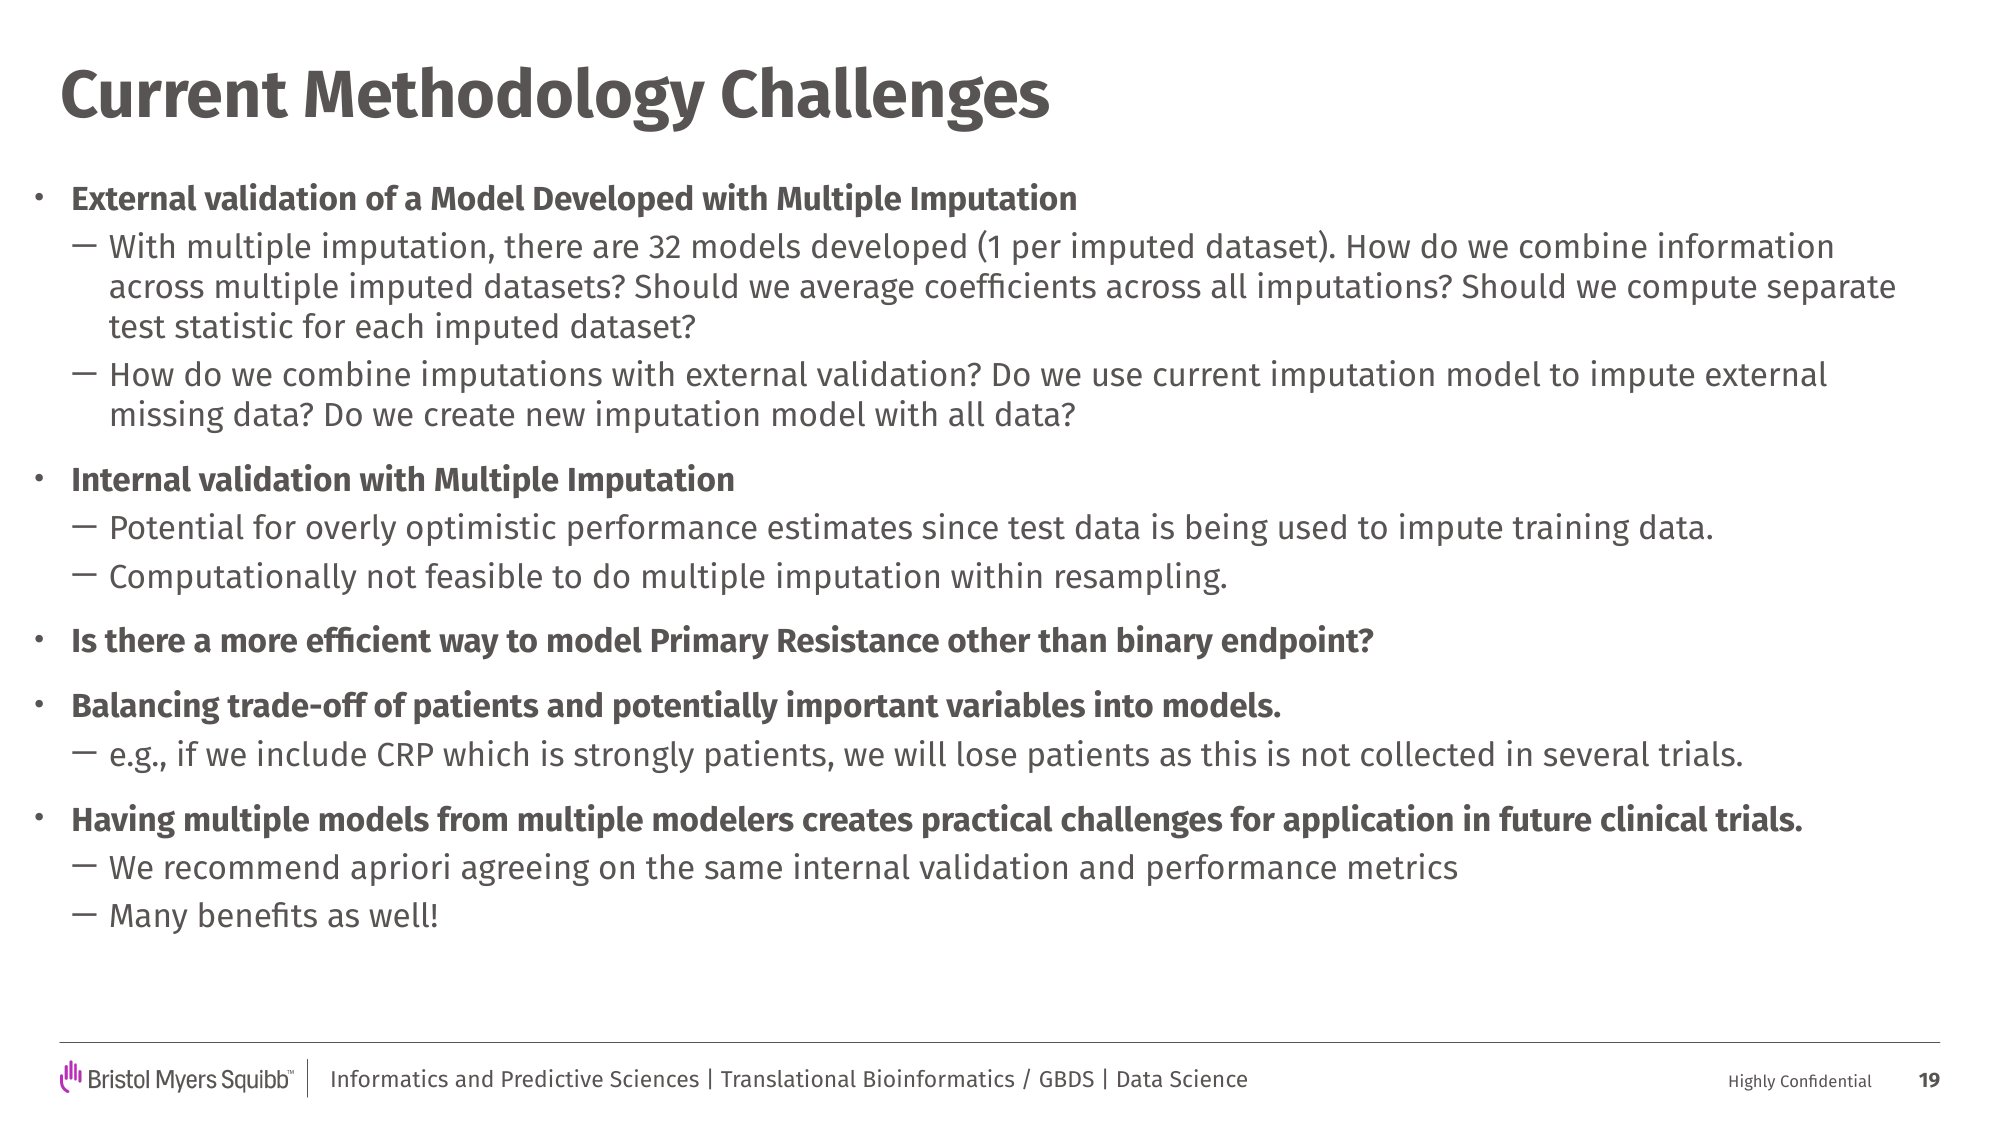

# Current Methodology Challenges
External validation of a Model Developed with Multiple Imputation
With multiple imputation, there are 32 models developed (1 per imputed dataset). How do we combine information across multiple imputed datasets? Should we average coefficients across all imputations? Should we compute separate test statistic for each imputed dataset?
How do we combine imputations with external validation? Do we use current imputation model to impute external missing data? Do we create new imputation model with all data?
Internal validation with Multiple Imputation
Potential for overly optimistic performance estimates since test data is being used to impute training data.
Computationally not feasible to do multiple imputation within resampling.
Is there a more efficient way to model Primary Resistance other than binary endpoint?
Balancing trade-off of patients and potentially important variables into models.
e.g., if we include CRP which is strongly patients, we will lose patients as this is not collected in several trials.
Having multiple models from multiple modelers creates practical challenges for application in future clinical trials.
We recommend apriori agreeing on the same internal validation and performance metrics
Many benefits as well!
19